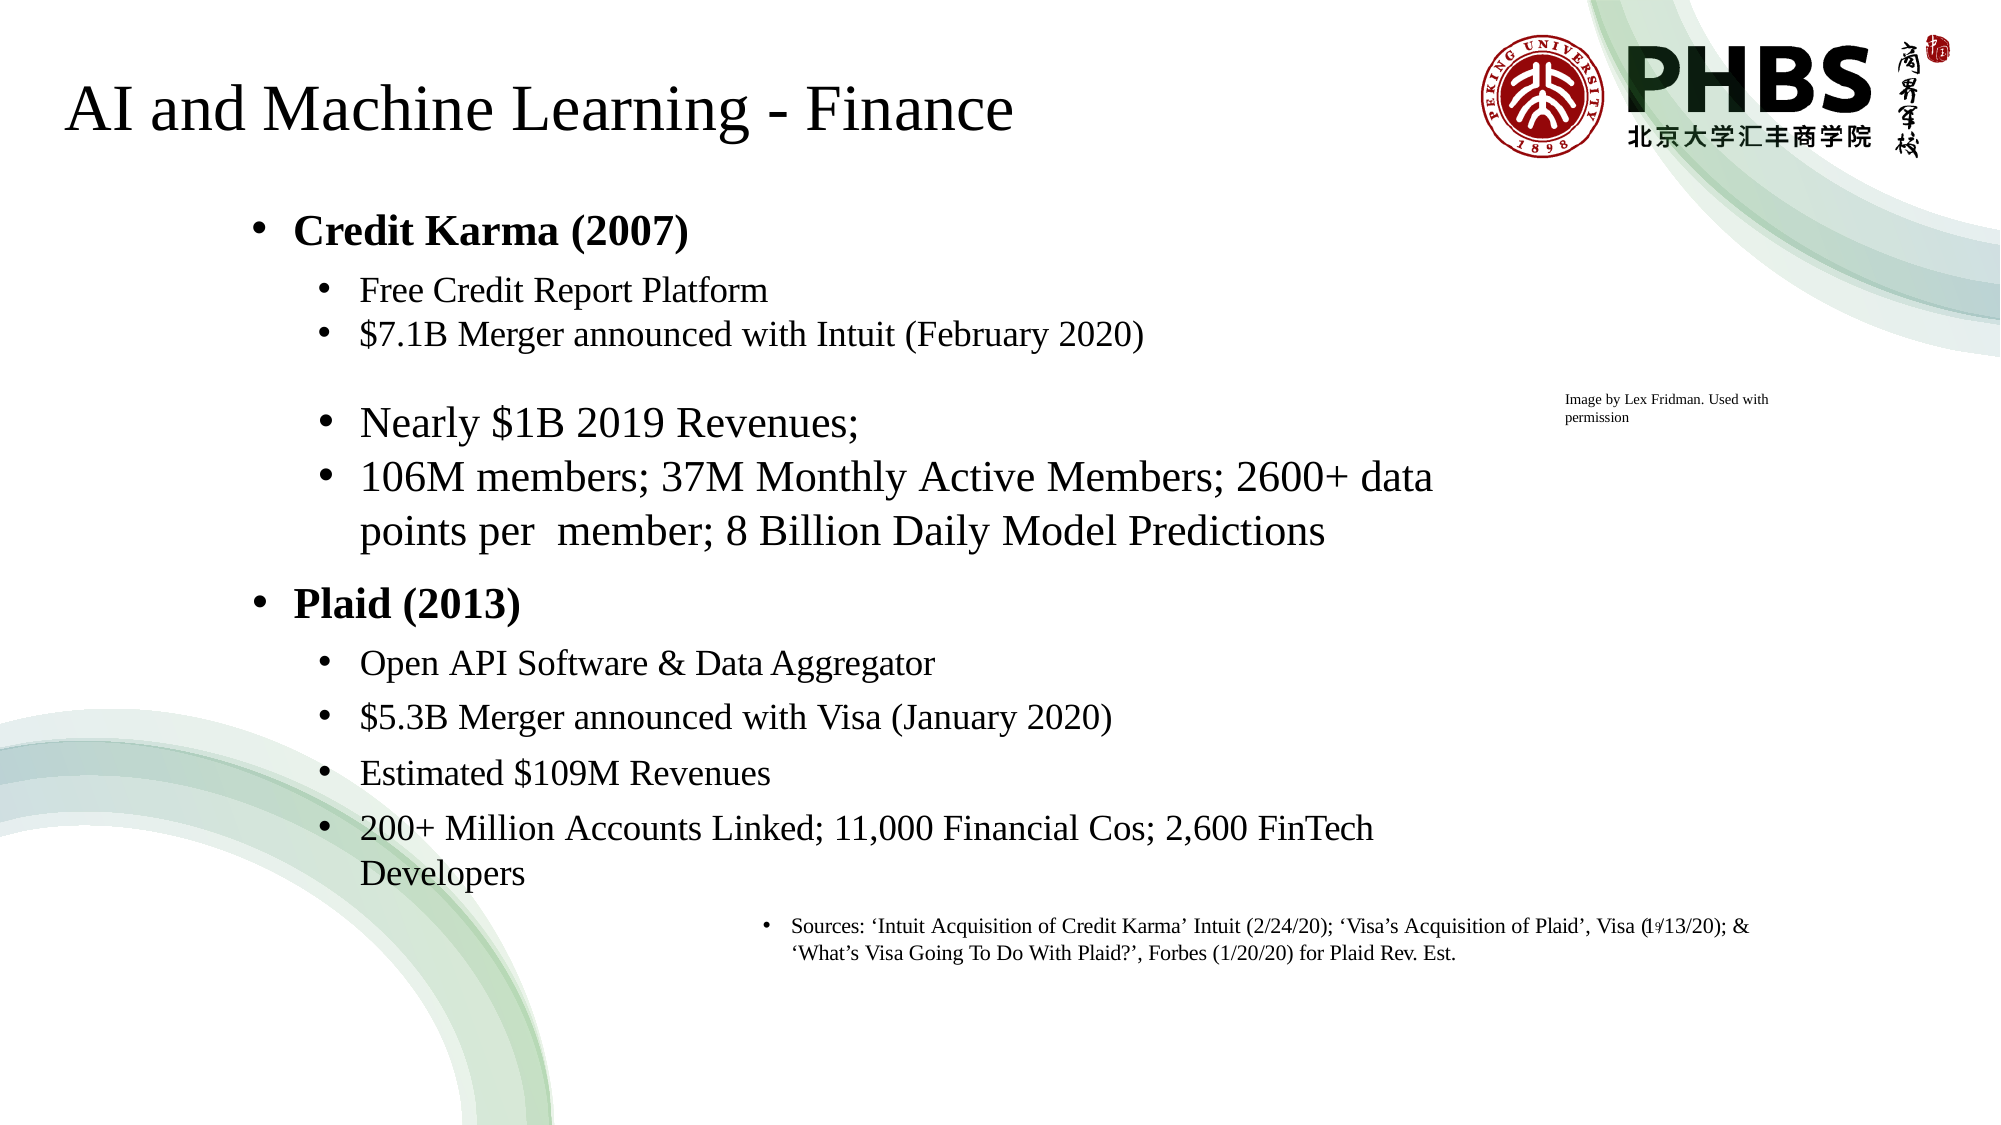

# AI and Machine Learning - Finance
Credit Karma (2007)
Free Credit Report Platform
$7.1B Merger announced with Intuit (February 2020)
Image by Lex Fridman. Used with permission
Nearly $1B 2019 Revenues;
106M members; 37M Monthly Active Members; 2600+ data points per  member; 8 Billion Daily Model Predictions
Plaid (2013)
Open API Software & Data Aggregator
$5.3B Merger announced with Visa (January 2020)
Estimated $109M Revenues
200+ Million Accounts Linked; 11,000 Financial Cos; 2,600 FinTech Developers
Sources: ‘Intuit Acquisition of Credit Karma’ Intuit (2/24/20); ‘Visa’s Acquisition of Plaid’, Visa (19   /13/20); &  ‘What’s Visa Going To Do With Plaid?’, Forbes (1/20/20) for Plaid Rev. Est.